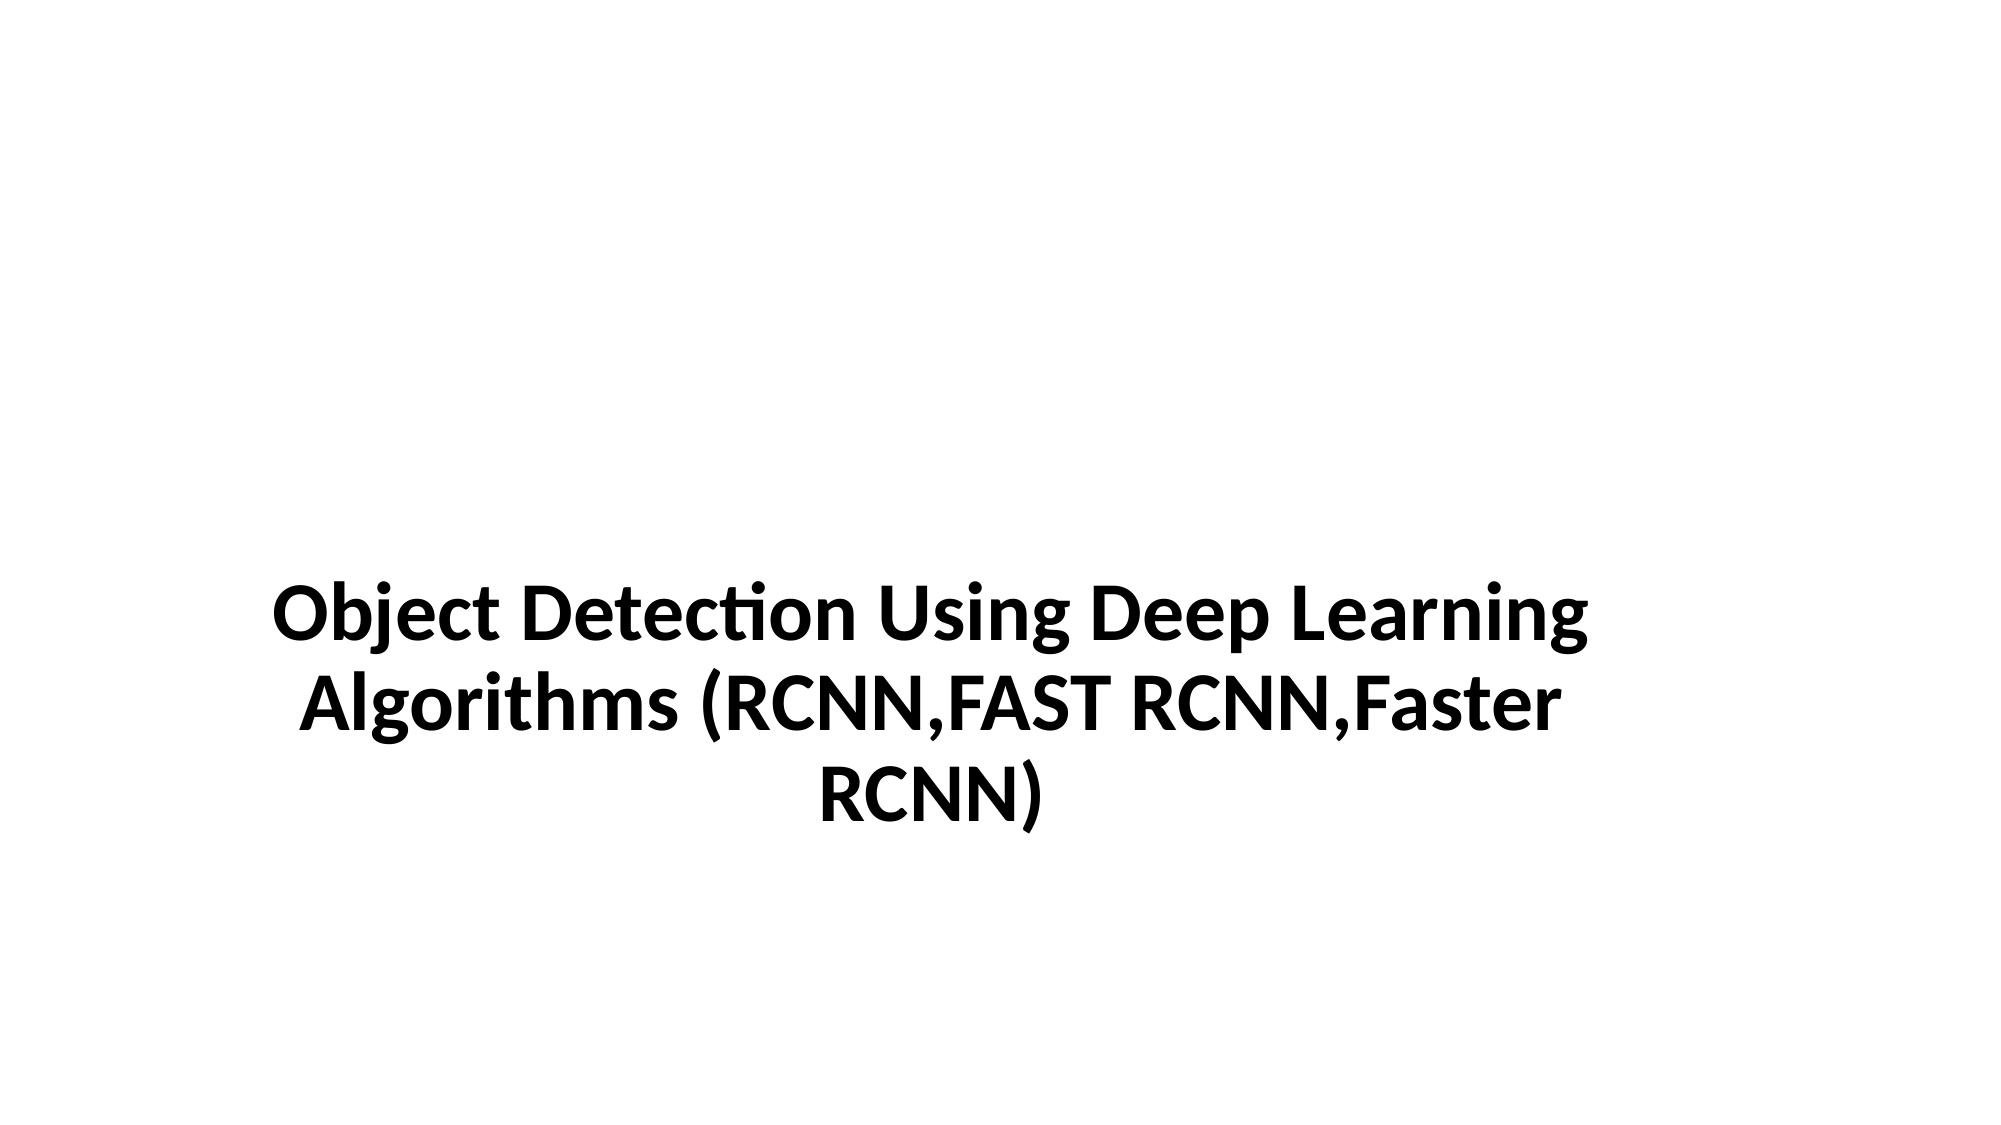

# Object Detection Using Deep Learning Algorithms (RCNN,FAST RCNN,Faster RCNN)